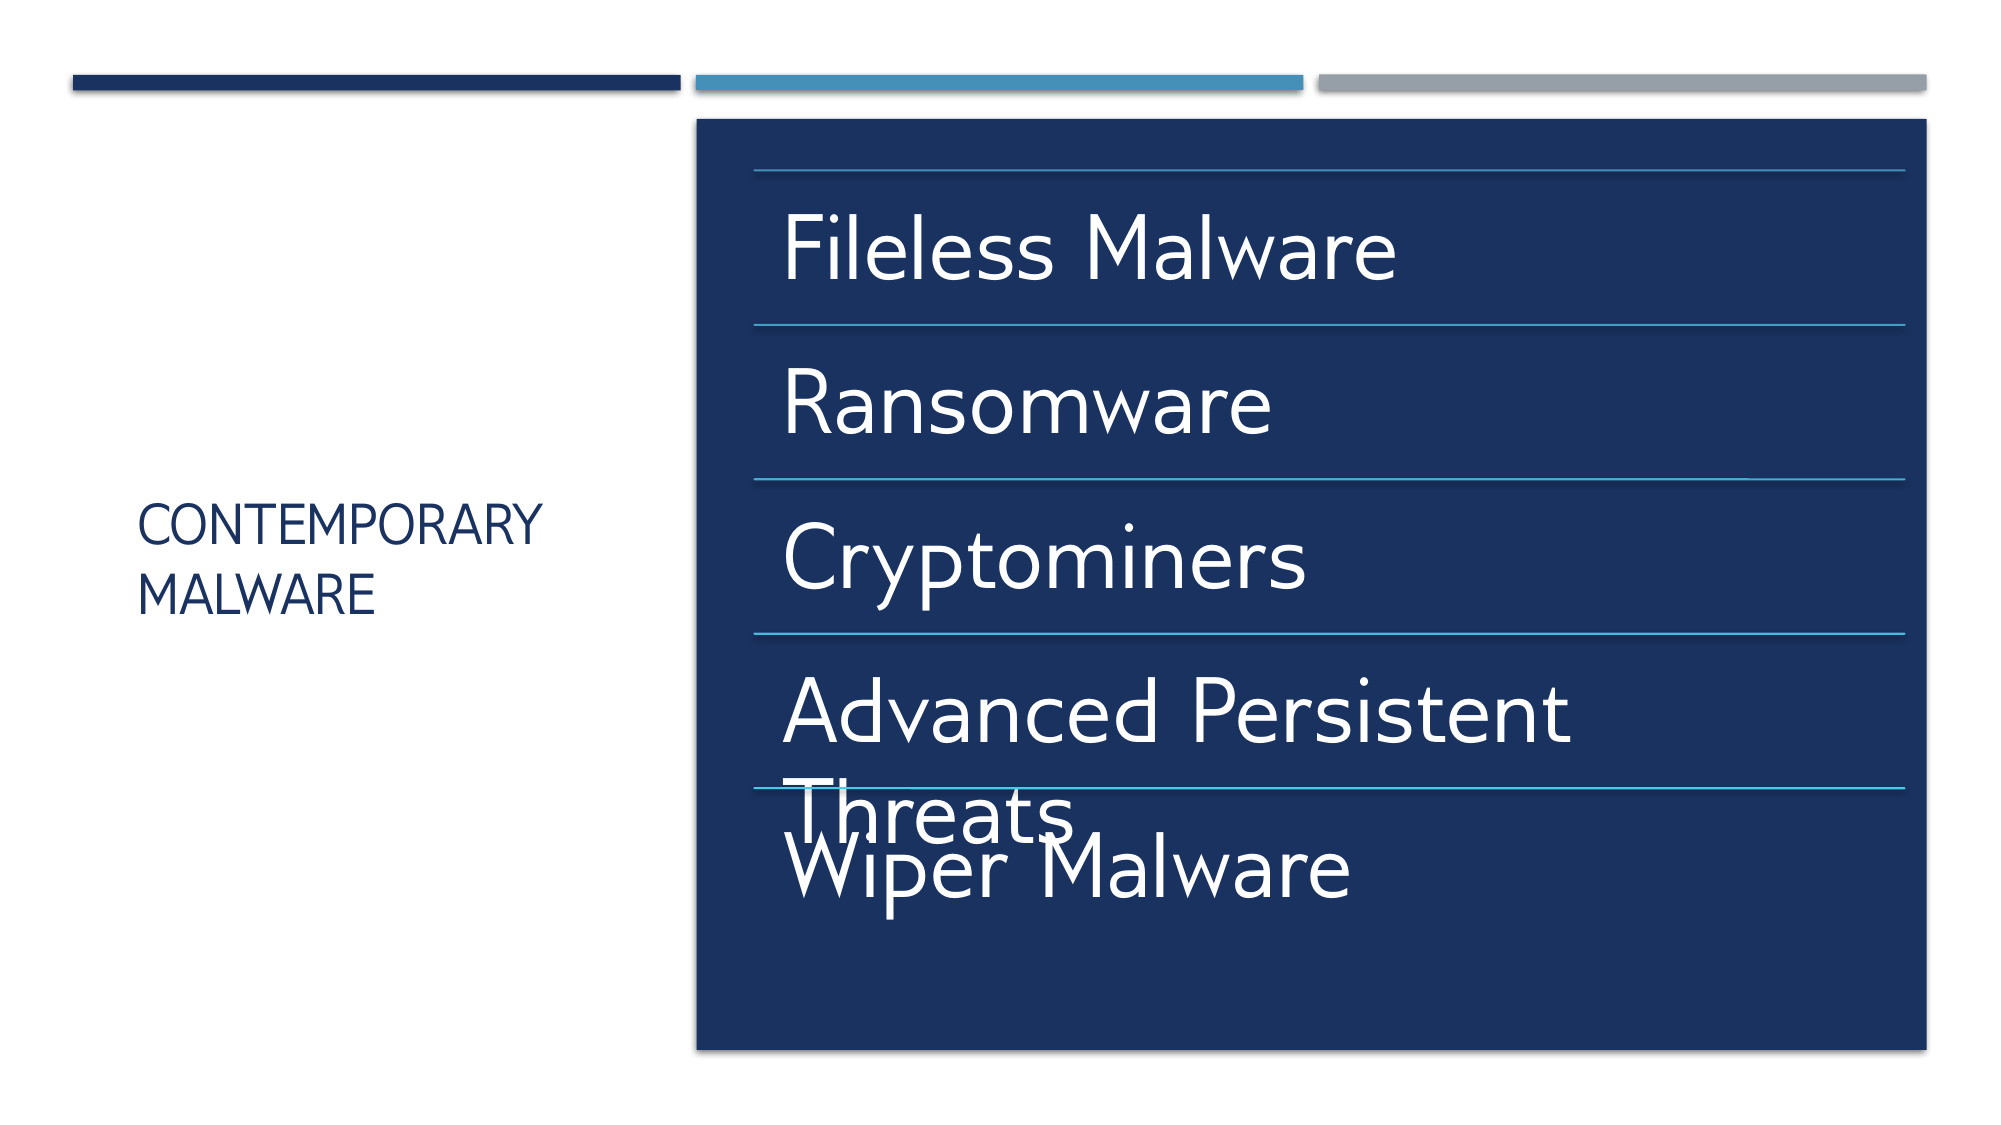

# Contemporary Malware
Fileless Malware
Ransomware
Cryptominers
Advanced Persistent Threats
Wiper Malware